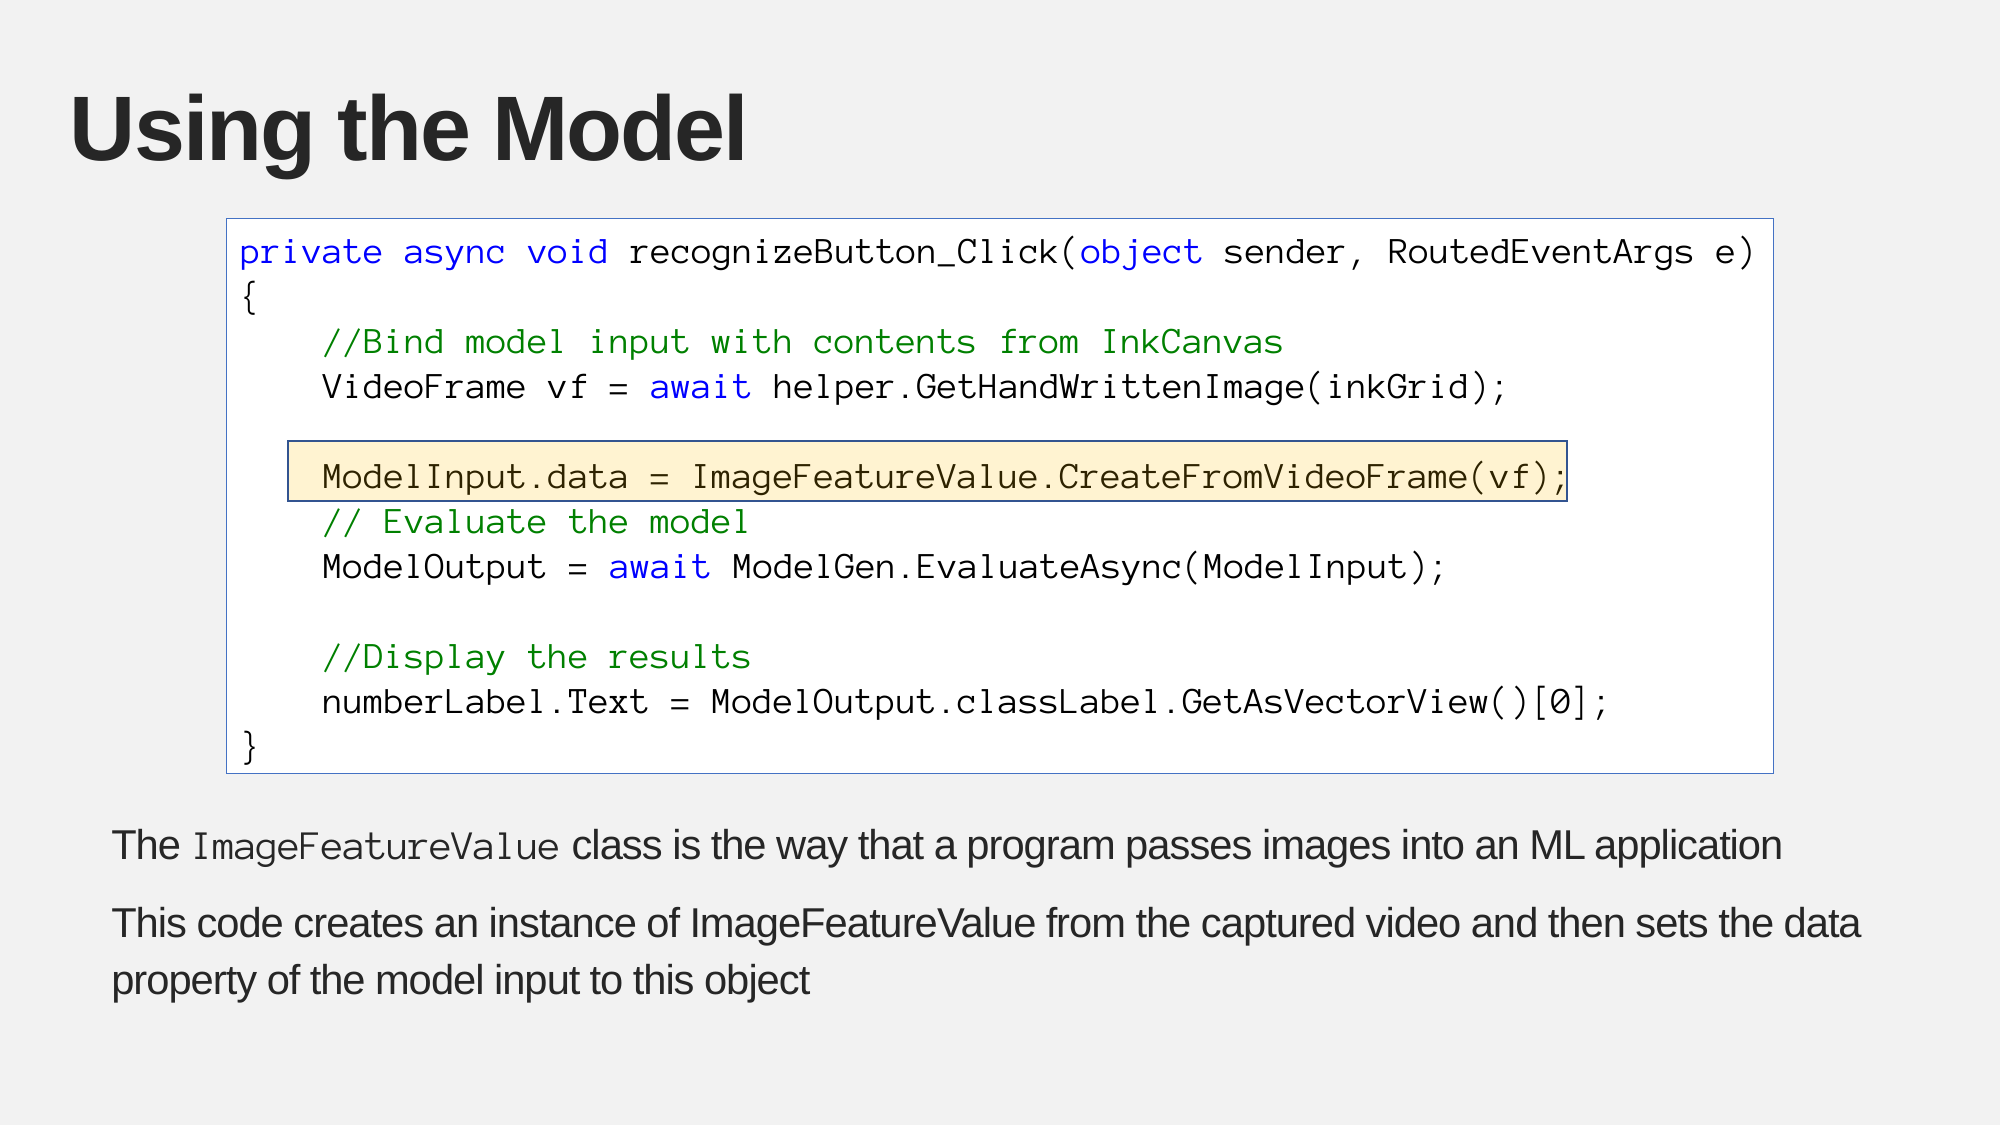

# Using the Model
private async void recognizeButton_Click(object sender, RoutedEventArgs e)
{
    //Bind model input with contents from InkCanvas
    VideoFrame vf = await helper.GetHandWrittenImage(inkGrid);

    ModelInput.data = ImageFeatureValue.CreateFromVideoFrame(vf);
    // Evaluate the model
    ModelOutput = await ModelGen.EvaluateAsync(ModelInput);

    //Display the results
    numberLabel.Text = ModelOutput.classLabel.GetAsVectorView()[0];
}

The ImageFeatureValue class is the way that a program passes images into an ML application
This code creates an instance of ImageFeatureValue from the captured video and then sets the data property of the model input to this object